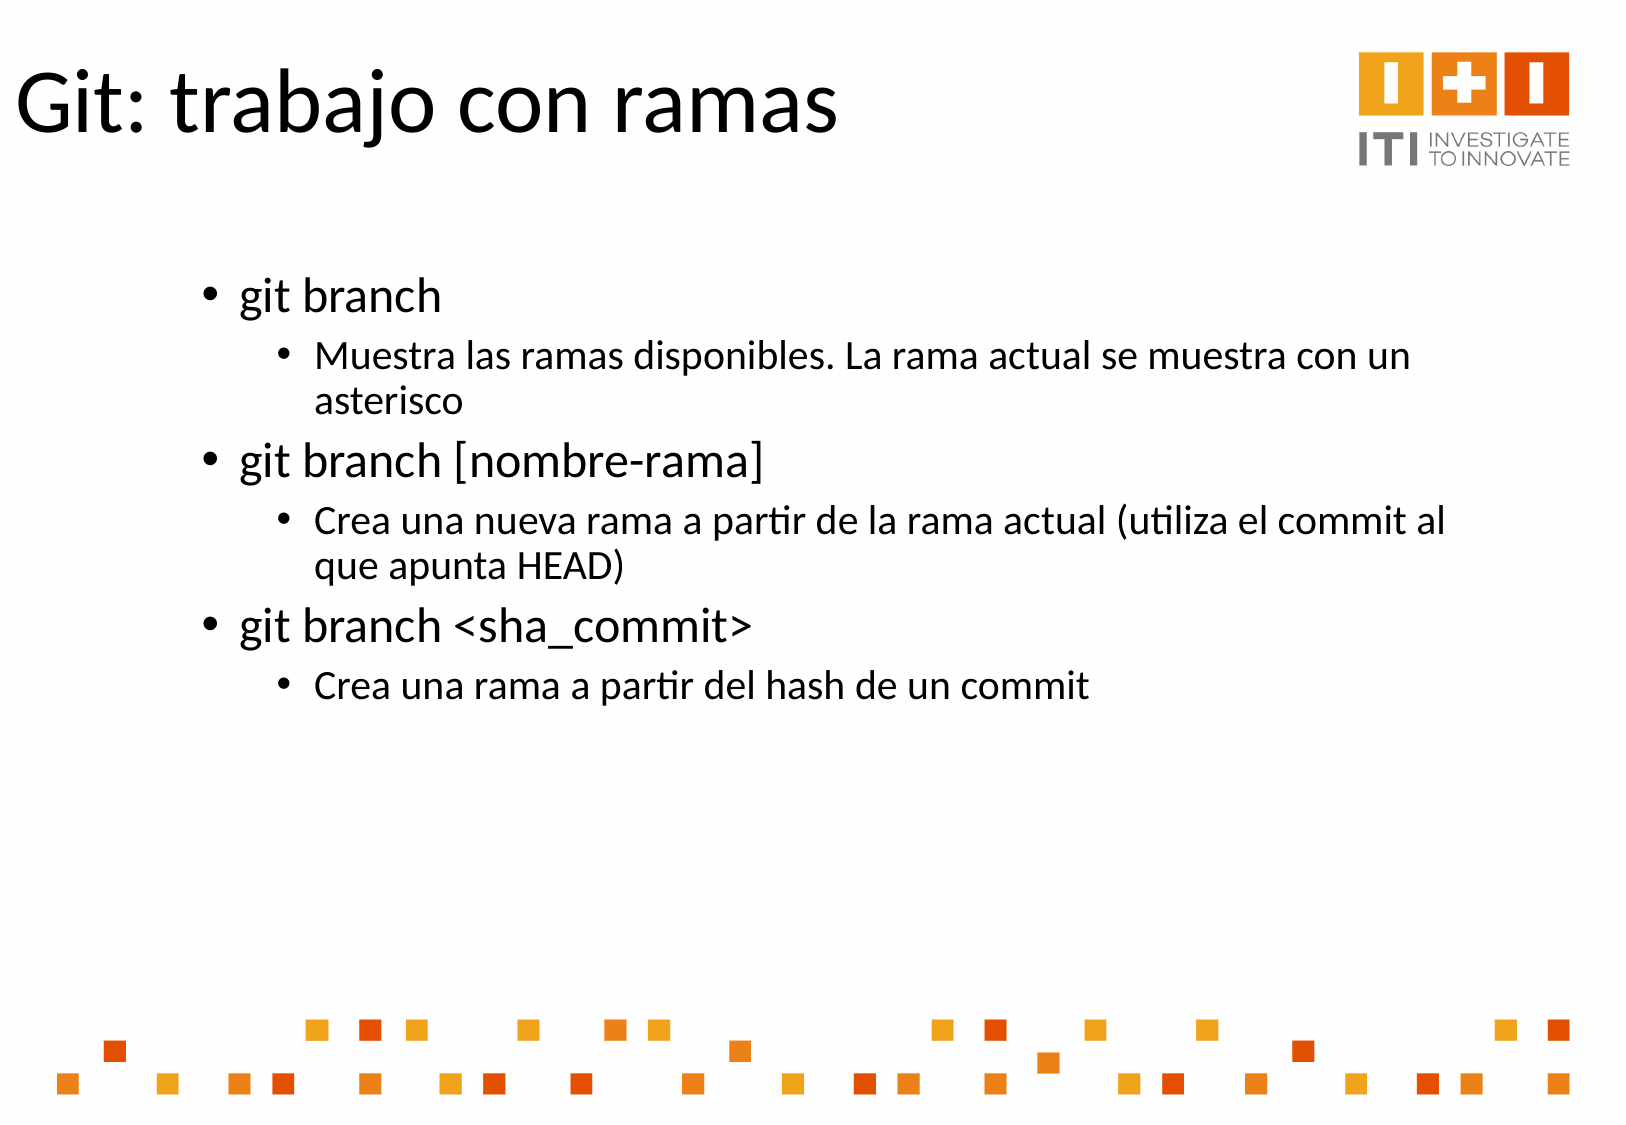

# Git: trabajo con ramas

git branch
Muestra las ramas disponibles. La rama actual se muestra con un asterisco
git branch [nombre-rama]
Crea una nueva rama a partir de la rama actual (utiliza el commit al que apunta HEAD)
git branch <sha_commit>
Crea una rama a partir del hash de un commit